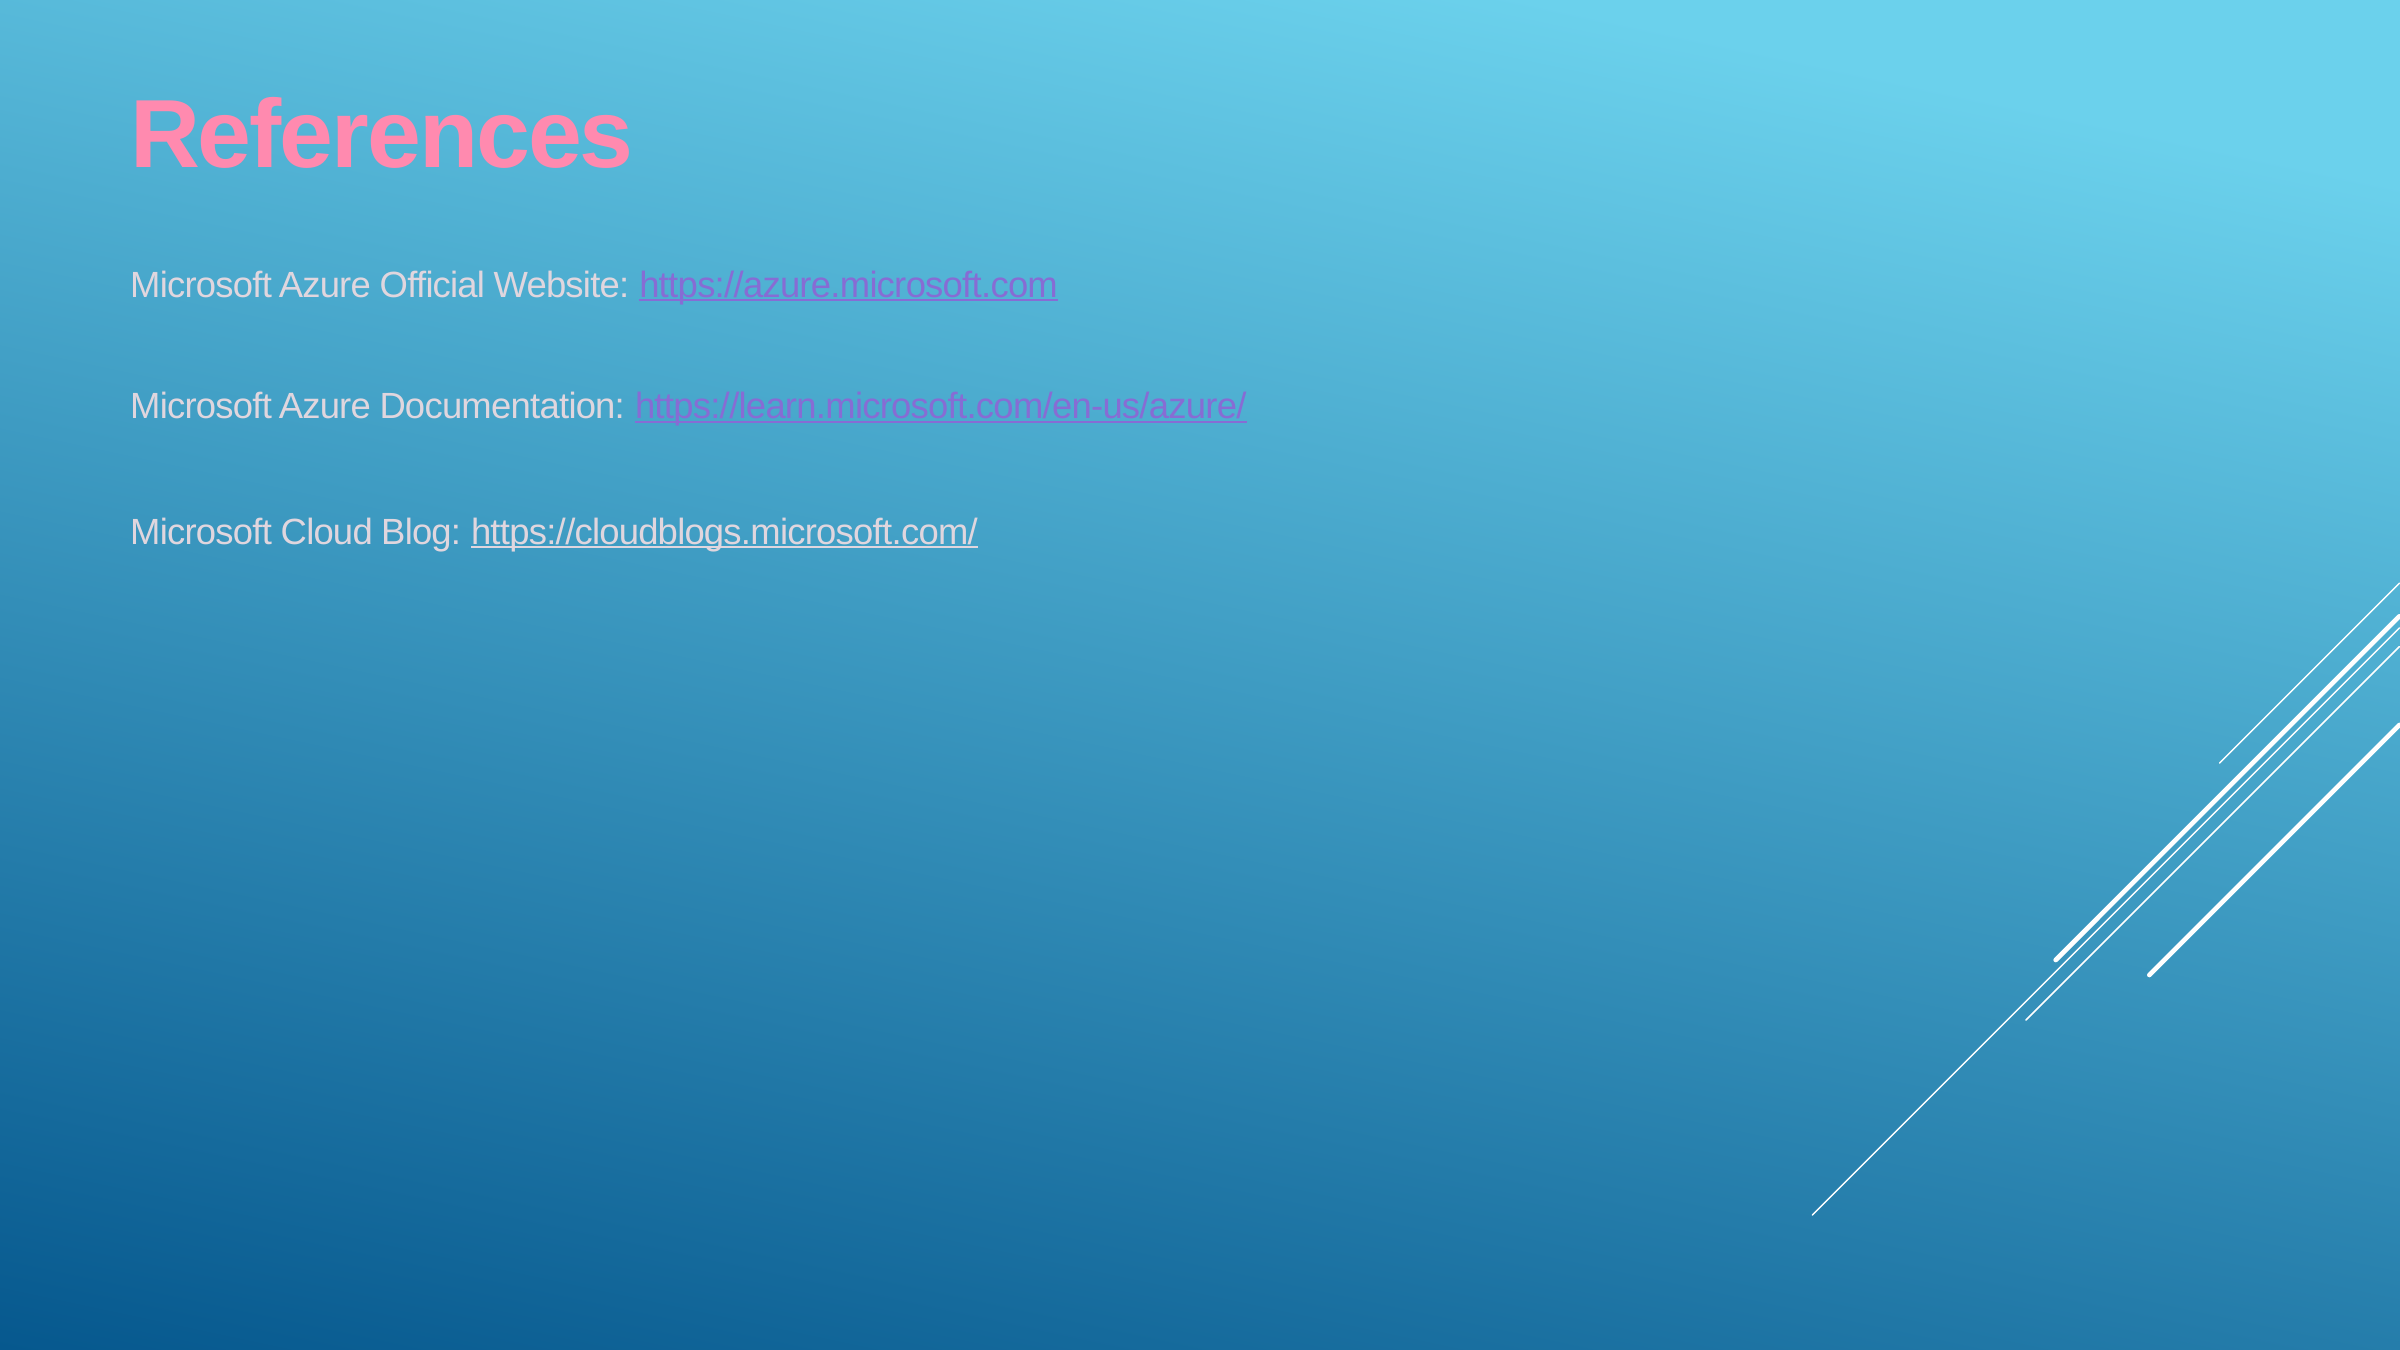

References
Microsoft Azure Official Website: https://azure.microsoft.com
Microsoft Azure Documentation: https://learn.microsoft.com/en-us/azure/
Microsoft Cloud Blog: https://cloudblogs.microsoft.com/